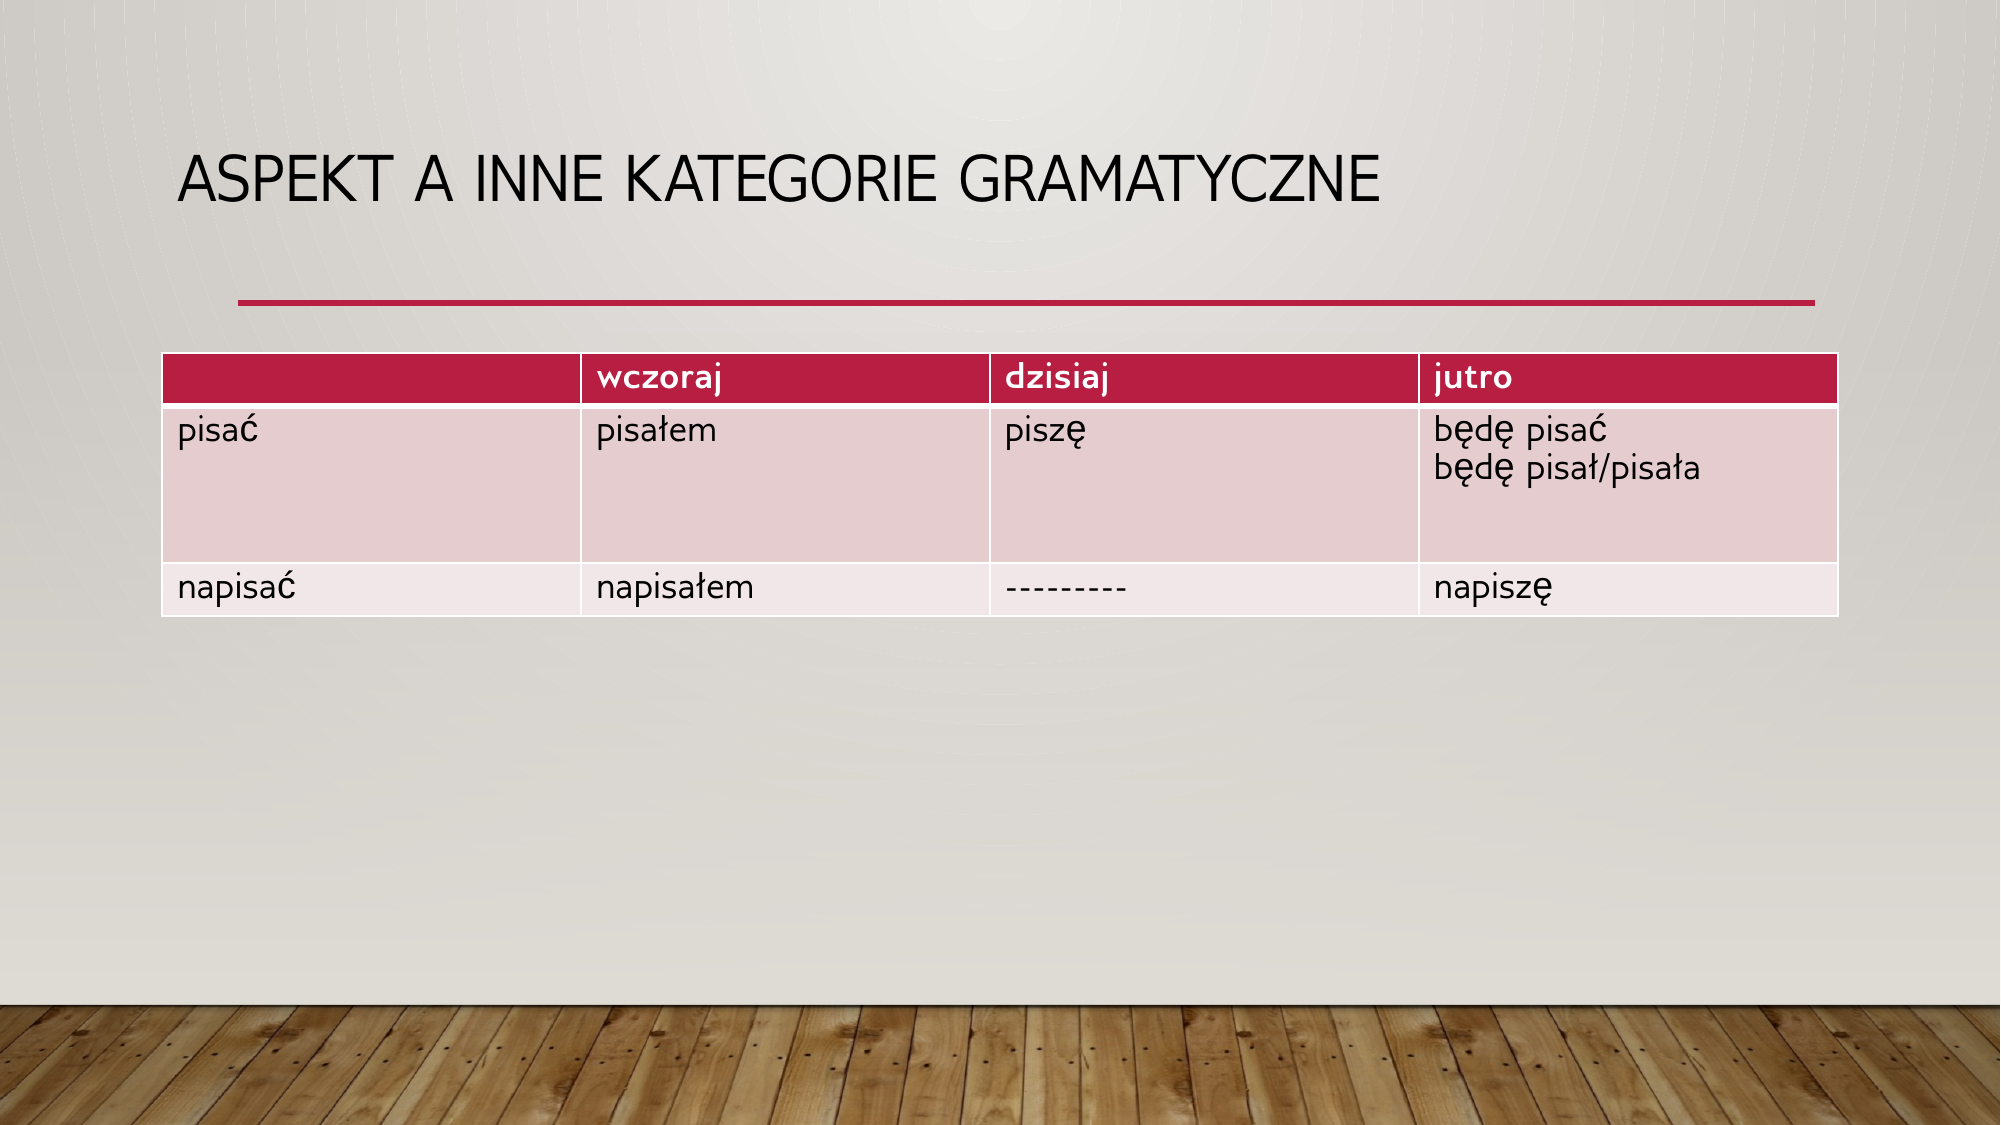

# Aspekt a inne kategorie gramatyczne
|  | wczoraj | dzisiaj | jutro |
| --- | --- | --- | --- |
| pisać | pisałem | piszę | będę pisać będę pisał/pisała |
| napisać | napisałem | --------- | napiszę |